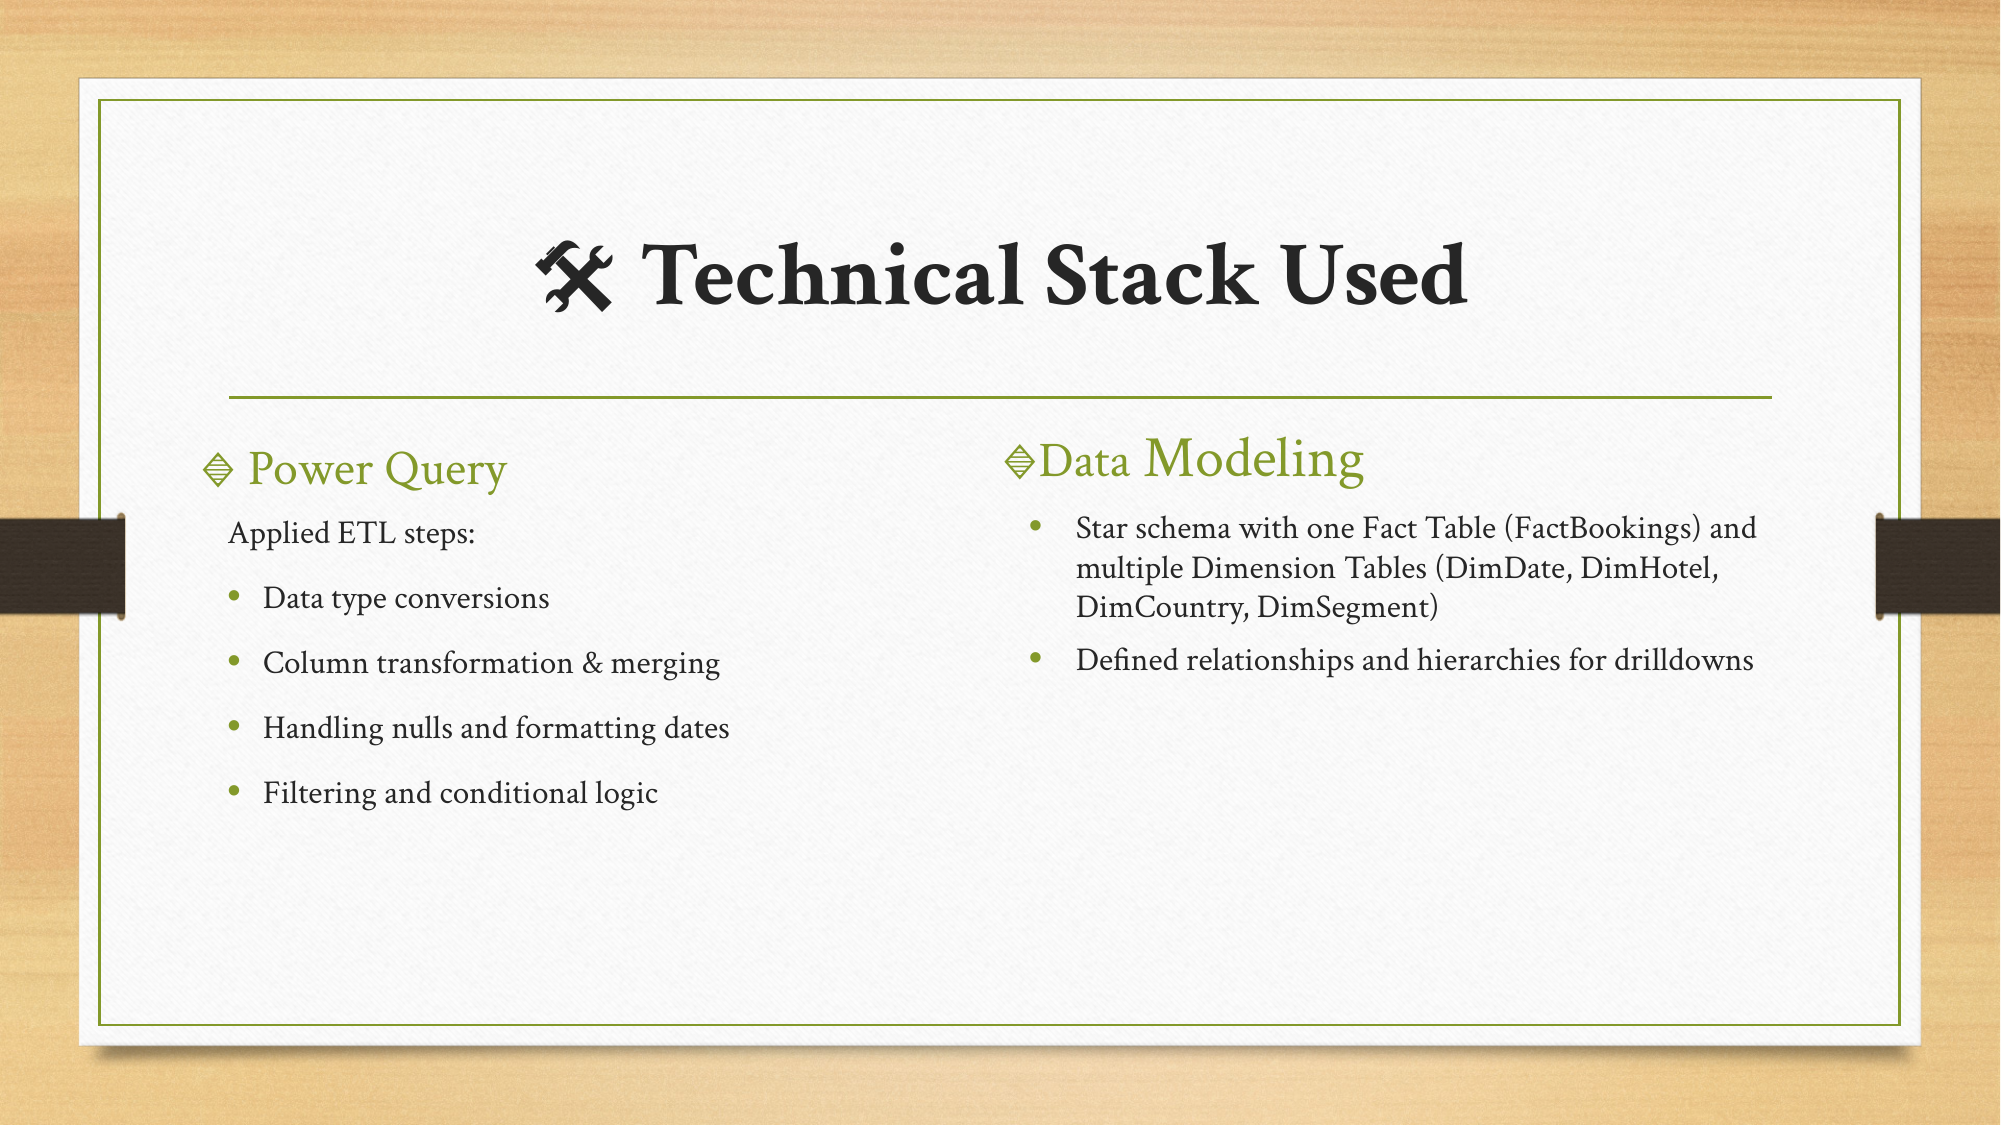

# 🛠️ Technical Stack Used
🔹Data Modeling
🔹 Power Query
Star schema with one Fact Table (FactBookings) and multiple Dimension Tables (DimDate, DimHotel, DimCountry, DimSegment)
Defined relationships and hierarchies for drilldowns
Applied ETL steps:
Data type conversions
Column transformation & merging
Handling nulls and formatting dates
Filtering and conditional logic